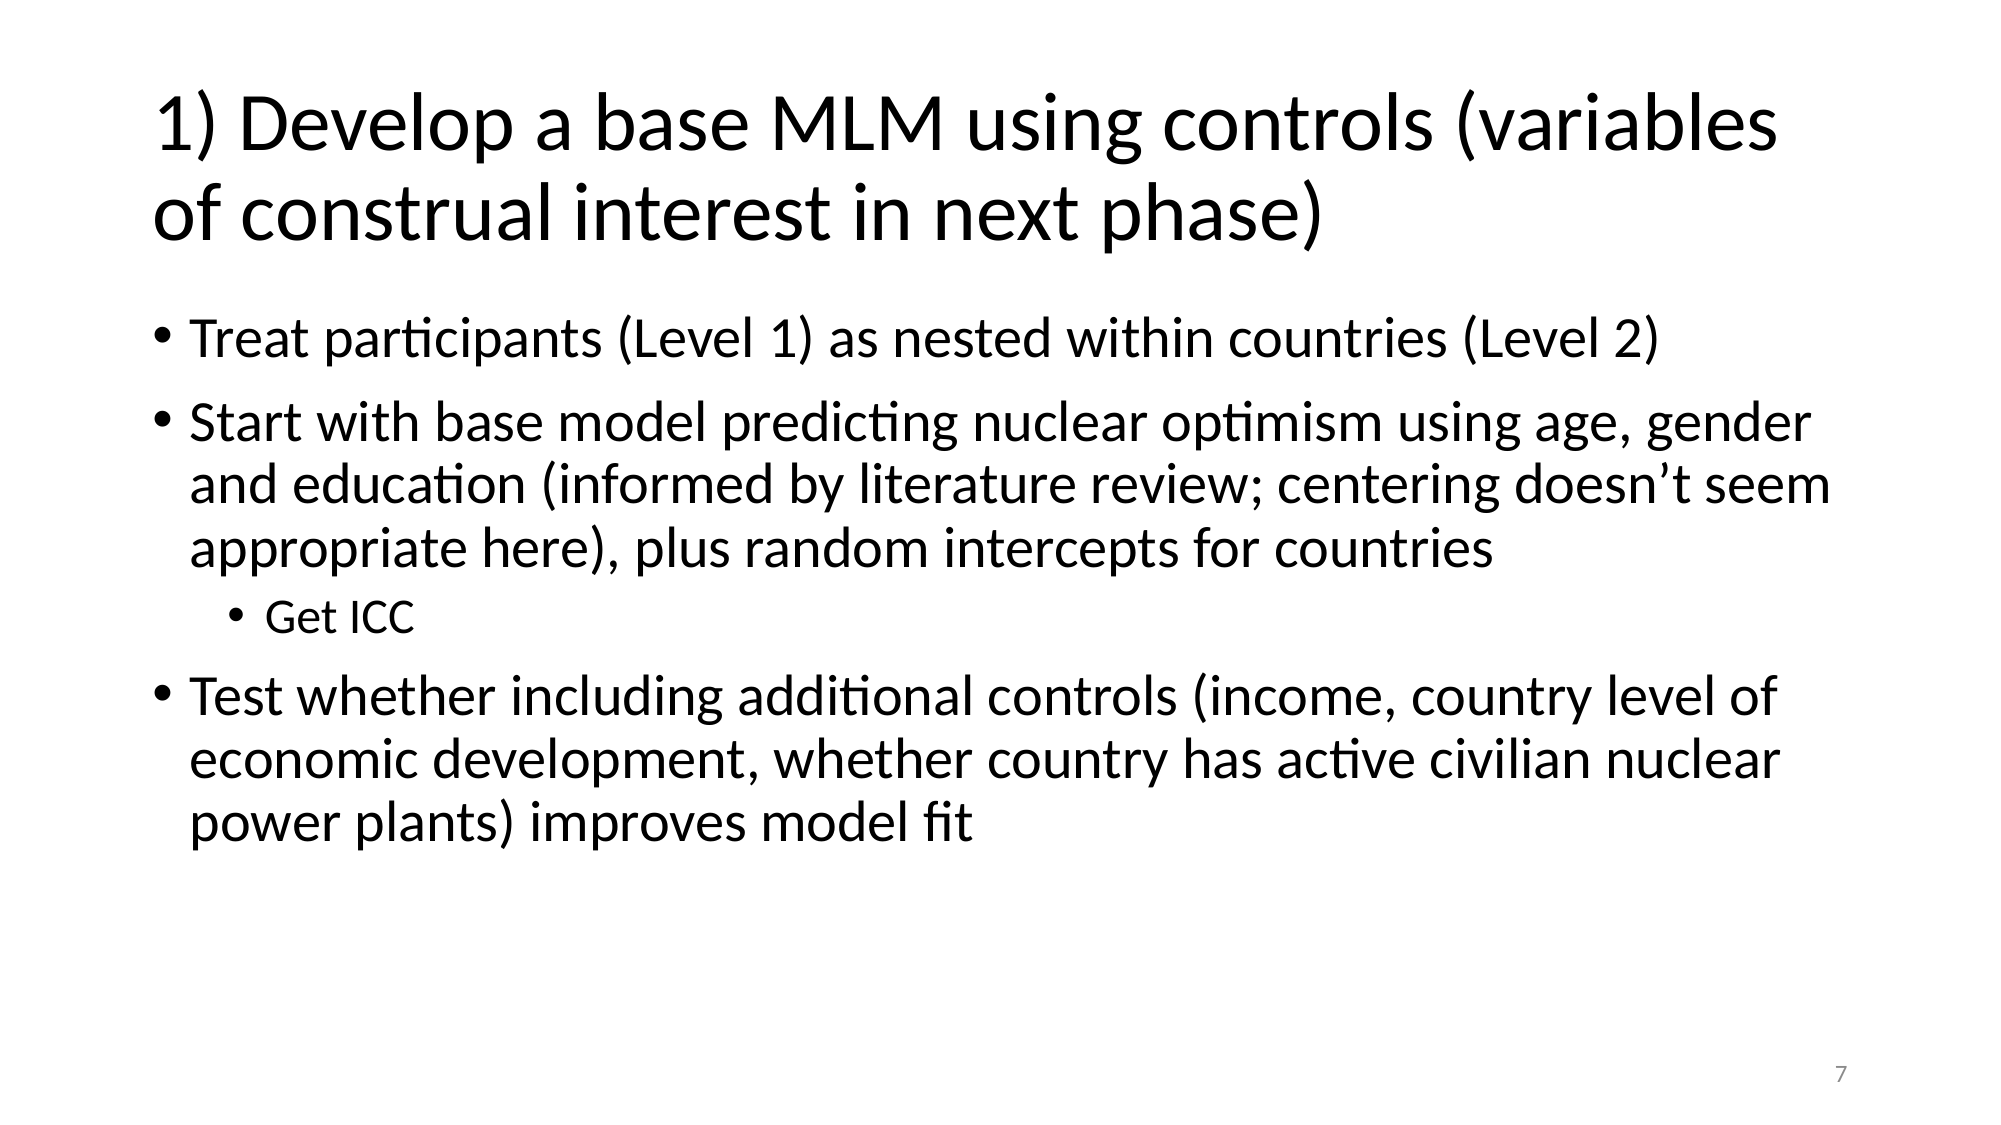

# 1) Develop a base MLM using controls (variables of construal interest in next phase)
Treat participants (Level 1) as nested within countries (Level 2)
Start with base model predicting nuclear optimism using age, gender and education (informed by literature review; centering doesn’t seem appropriate here), plus random intercepts for countries
Get ICC
Test whether including additional controls (income, country level of economic development, whether country has active civilian nuclear power plants) improves model fit
7